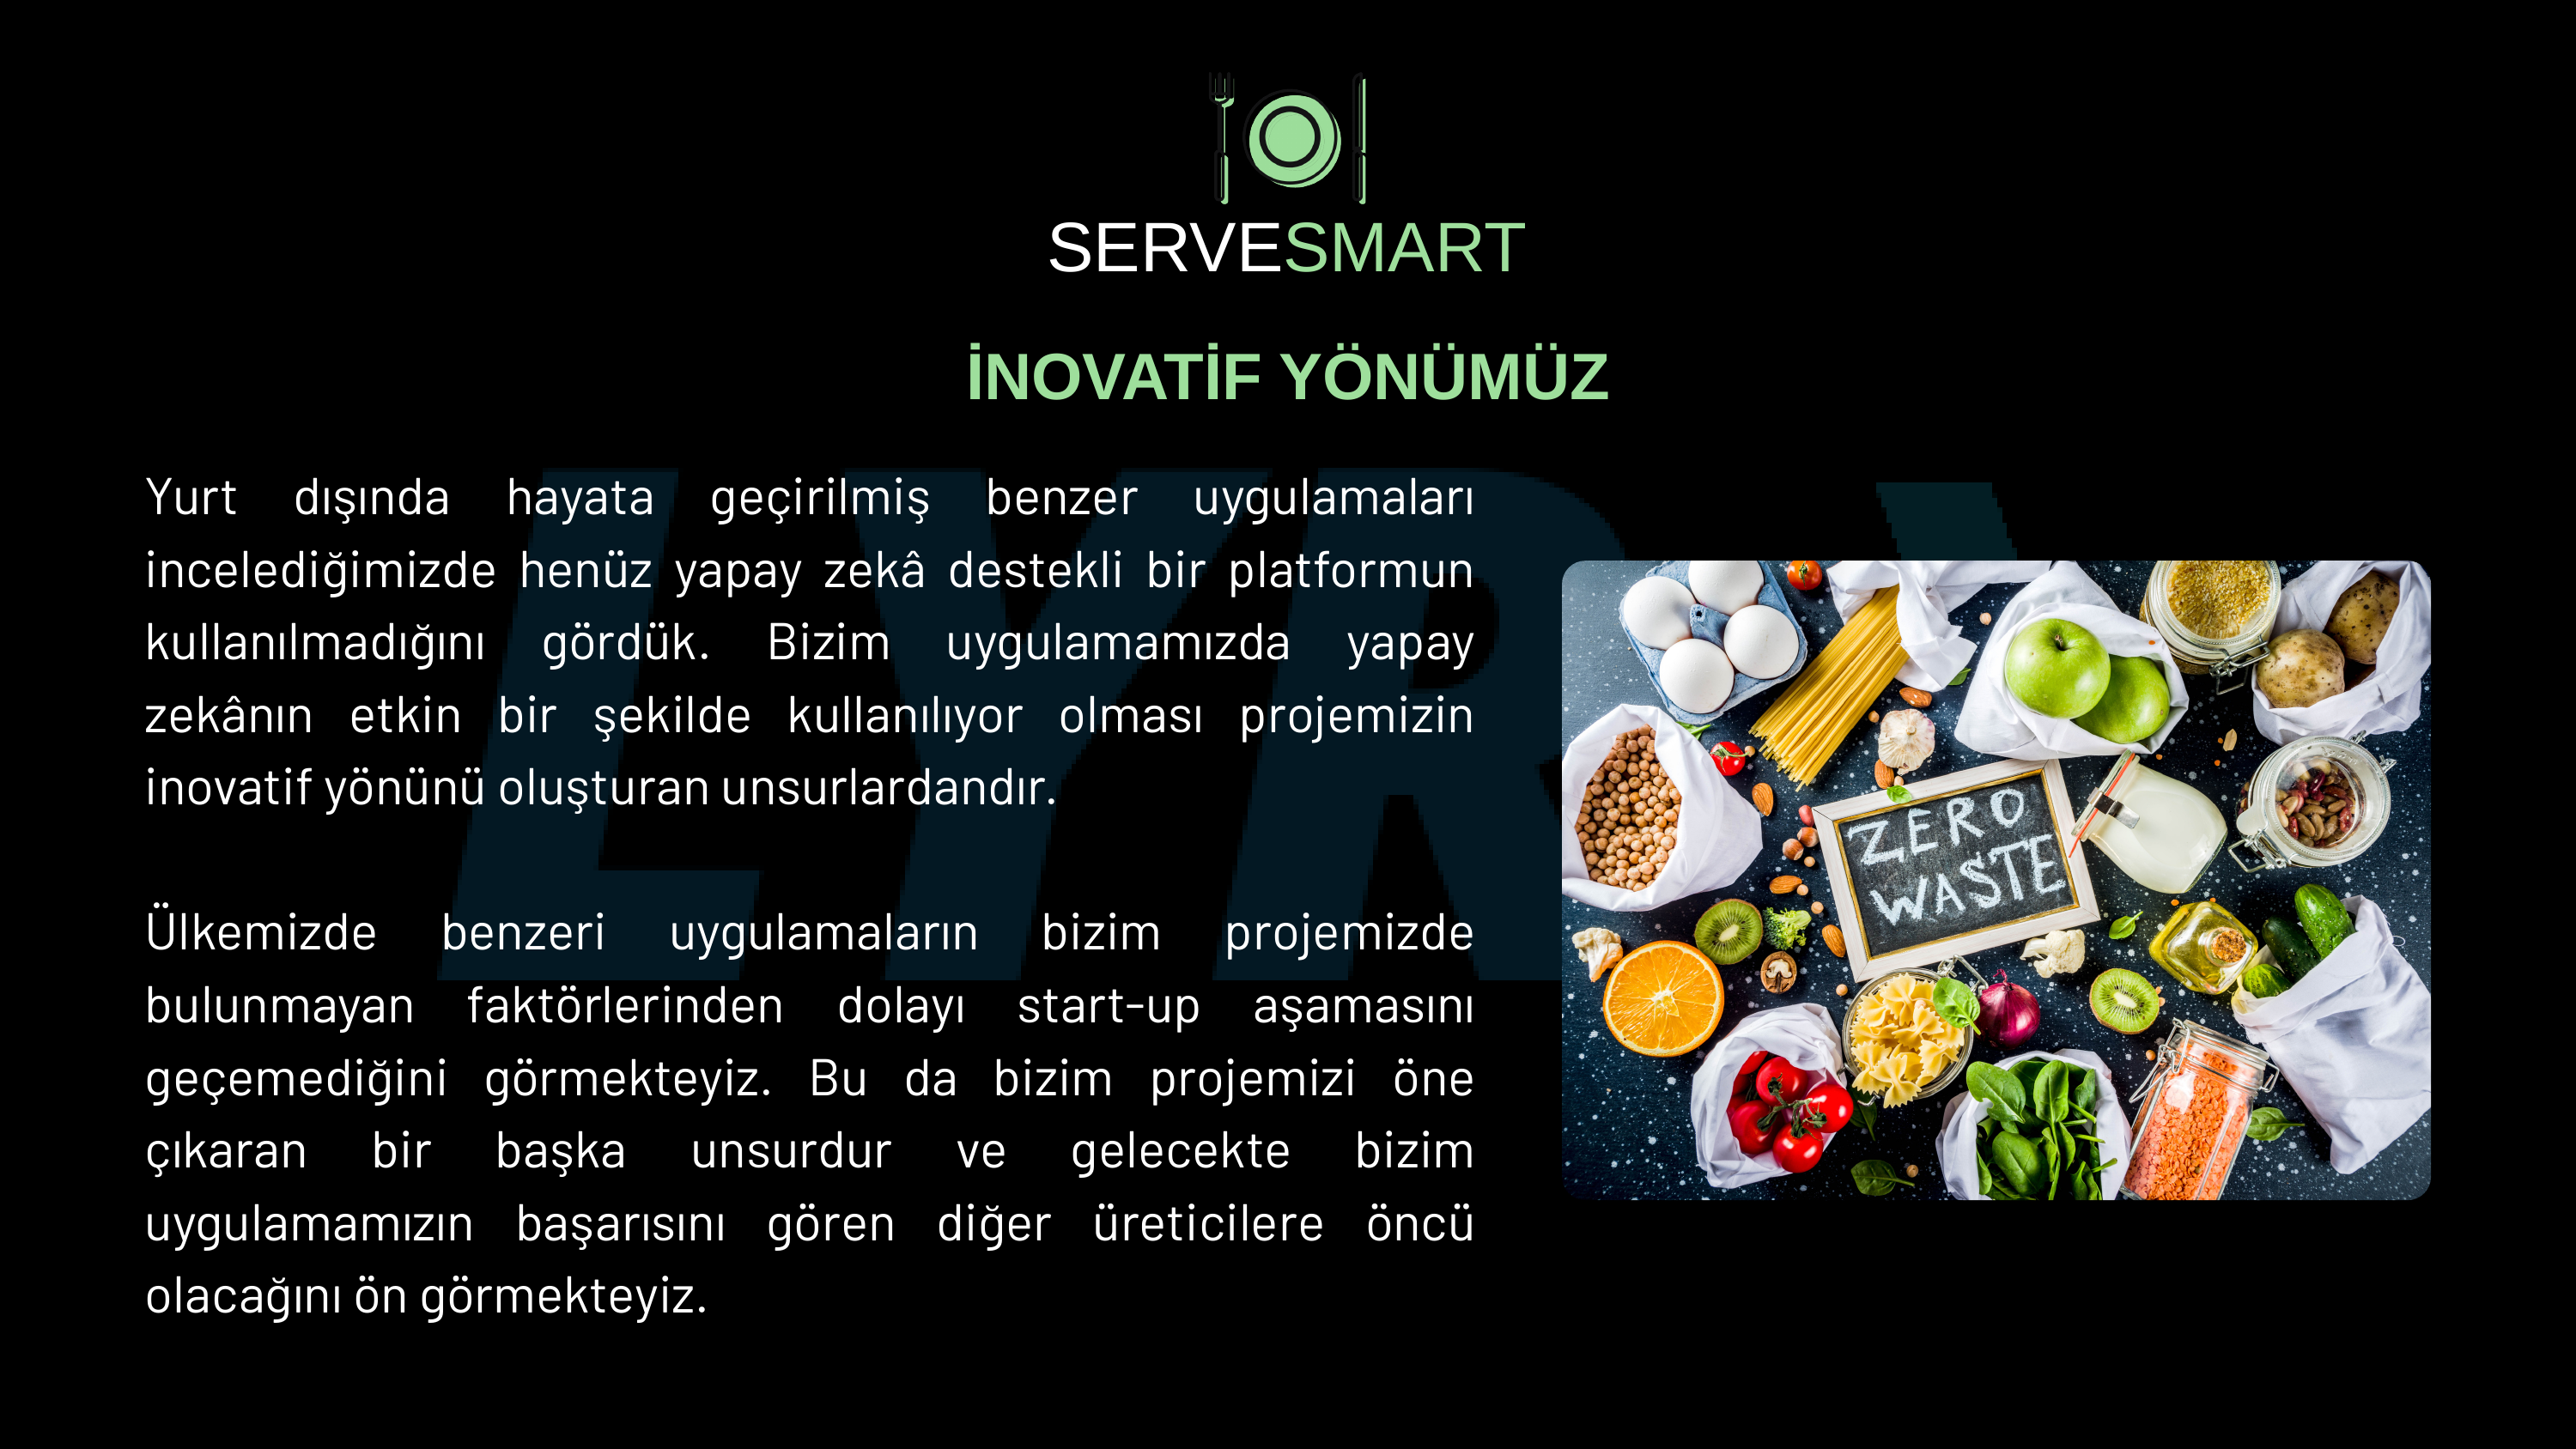

SERVESMART
İNOVATİF YÖNÜMÜZ
Yurt dışında hayata geçirilmiş benzer uygulamaları incelediğimizde henüz yapay zekâ destekli bir platformun kullanılmadığını gördük. Bizim uygulamamızda yapay zekânın etkin bir şekilde kullanılıyor olması projemizin inovatif yönünü oluşturan unsurlardandır.

Ülkemizde benzeri uygulamaların bizim projemizde bulunmayan faktörlerinden dolayı start-up aşamasını geçemediğini görmekteyiz. Bu da bizim projemizi öne çıkaran bir başka unsurdur ve gelecekte bizim uygulamamızın başarısını gören diğer üreticilere öncü olacağını ön görmekteyiz.